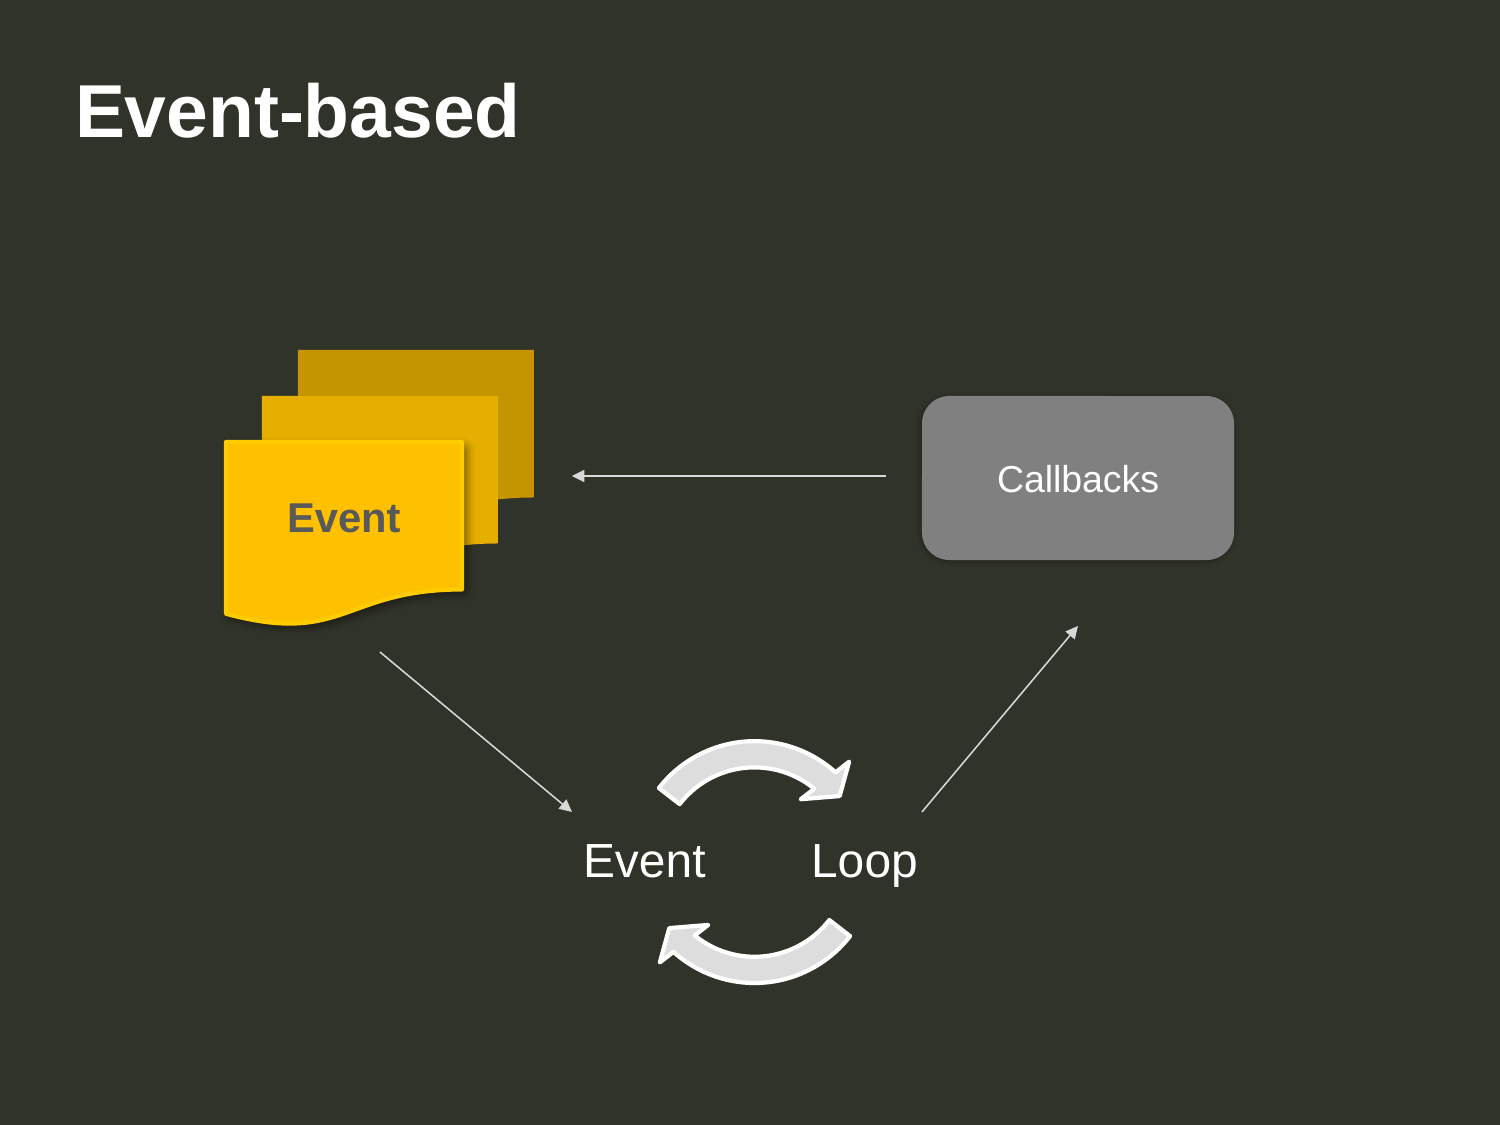

Event-based
Event
Event
Callbacks
Event
Loop
Event